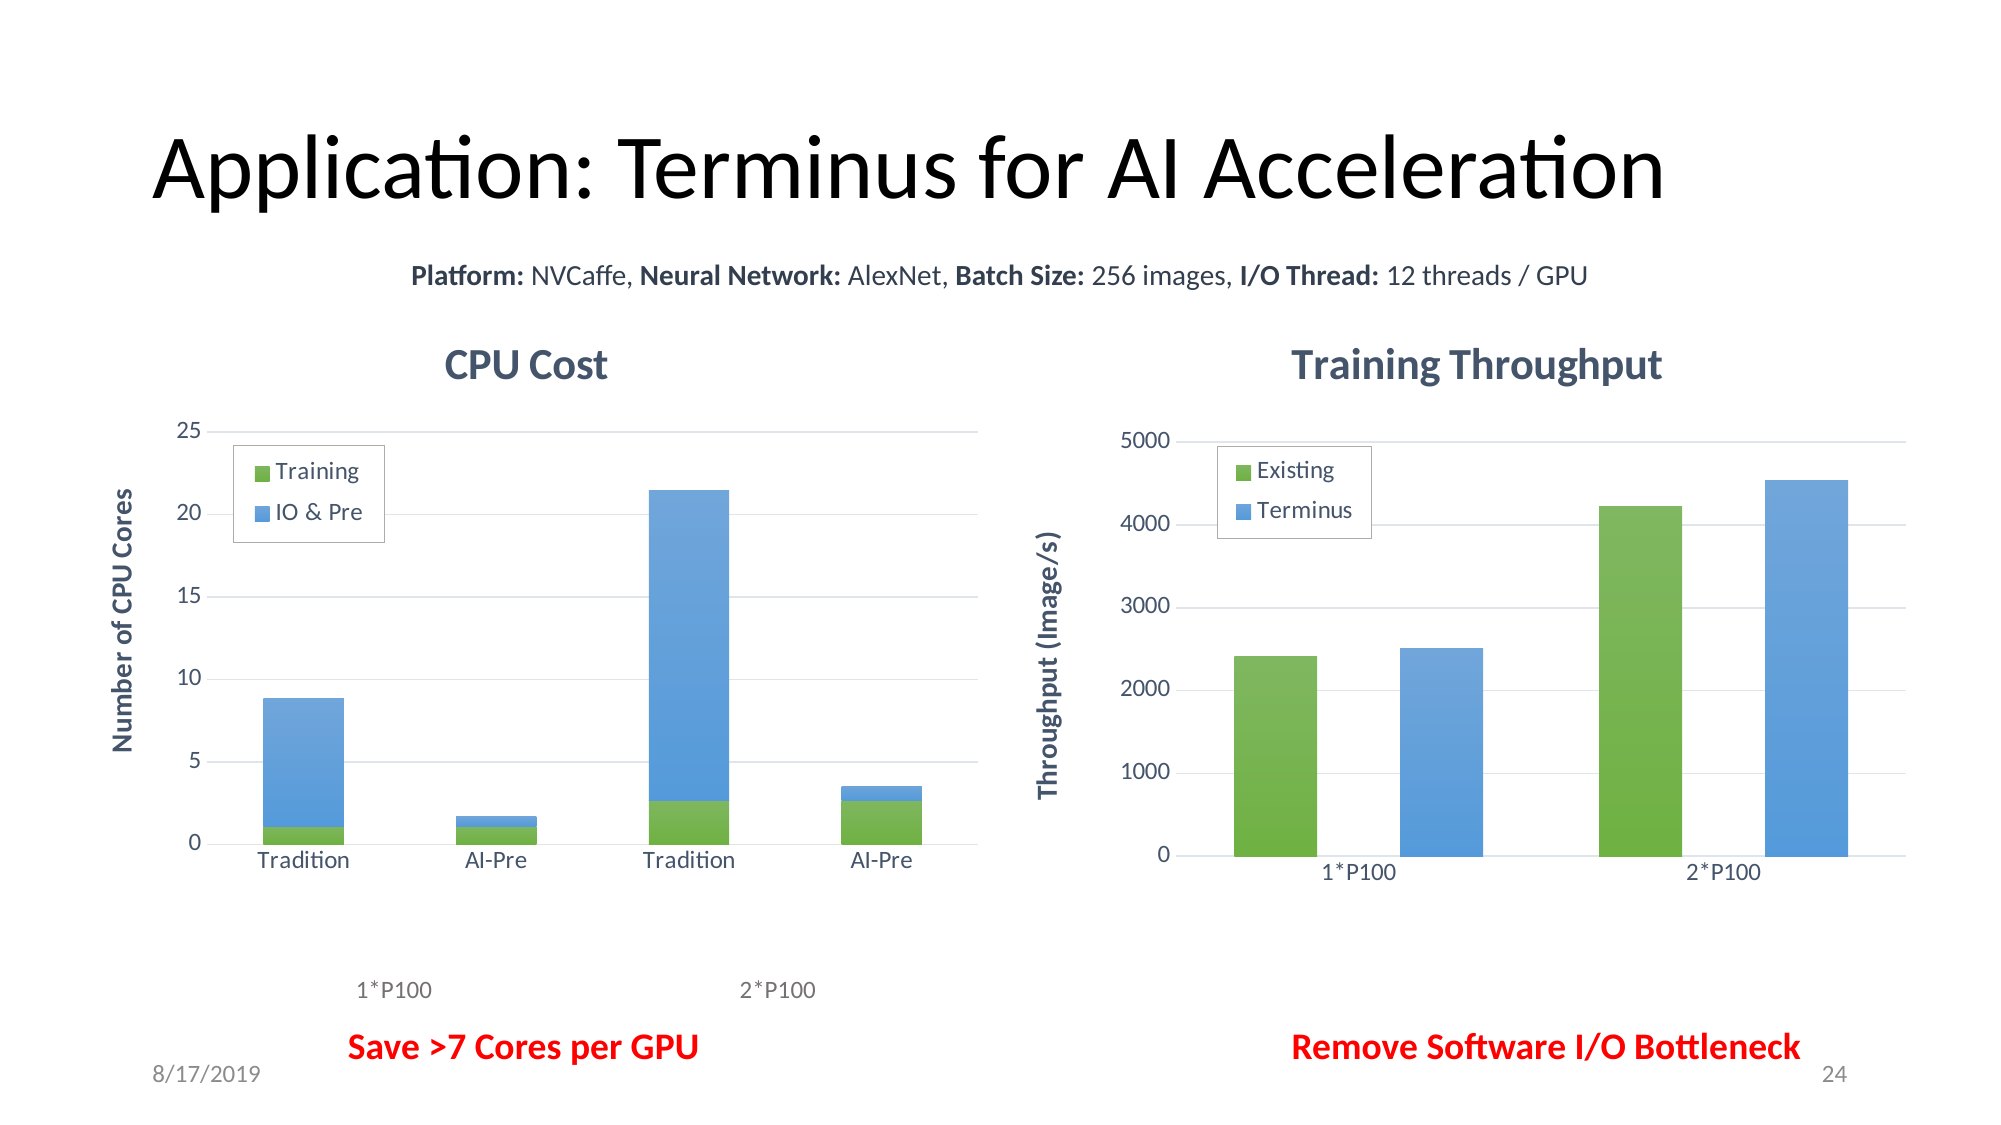

# Application: Terminus for AI Acceleration
Platform: NVCaffe, Neural Network: AlexNet, Batch Size: 256 images, I/O Thread: 12 threads / GPU

### Chart: Training Throughput

| Category | Existing | Terminus |
|---|---|---|
| 1*P100 | 2408.06 | 2504.65 |
| 2*P100 | 4217.56 | 4531.58 |

### Chart: CPU Cost

| Category | Training | IO & Pre |
|---|---|---|
| Tradition | 1.09 | 7.74 |
| AI-Pre | 1.1 | 0.56 |
| Tradition | 2.6399999999999997 | 18.83 |
| AI-Pre | 2.67 | 0.8300000000000001 |
1*P100
2*P100
Save >7 Cores per GPU
Remove Software I/O Bottleneck
8/17/2019
24